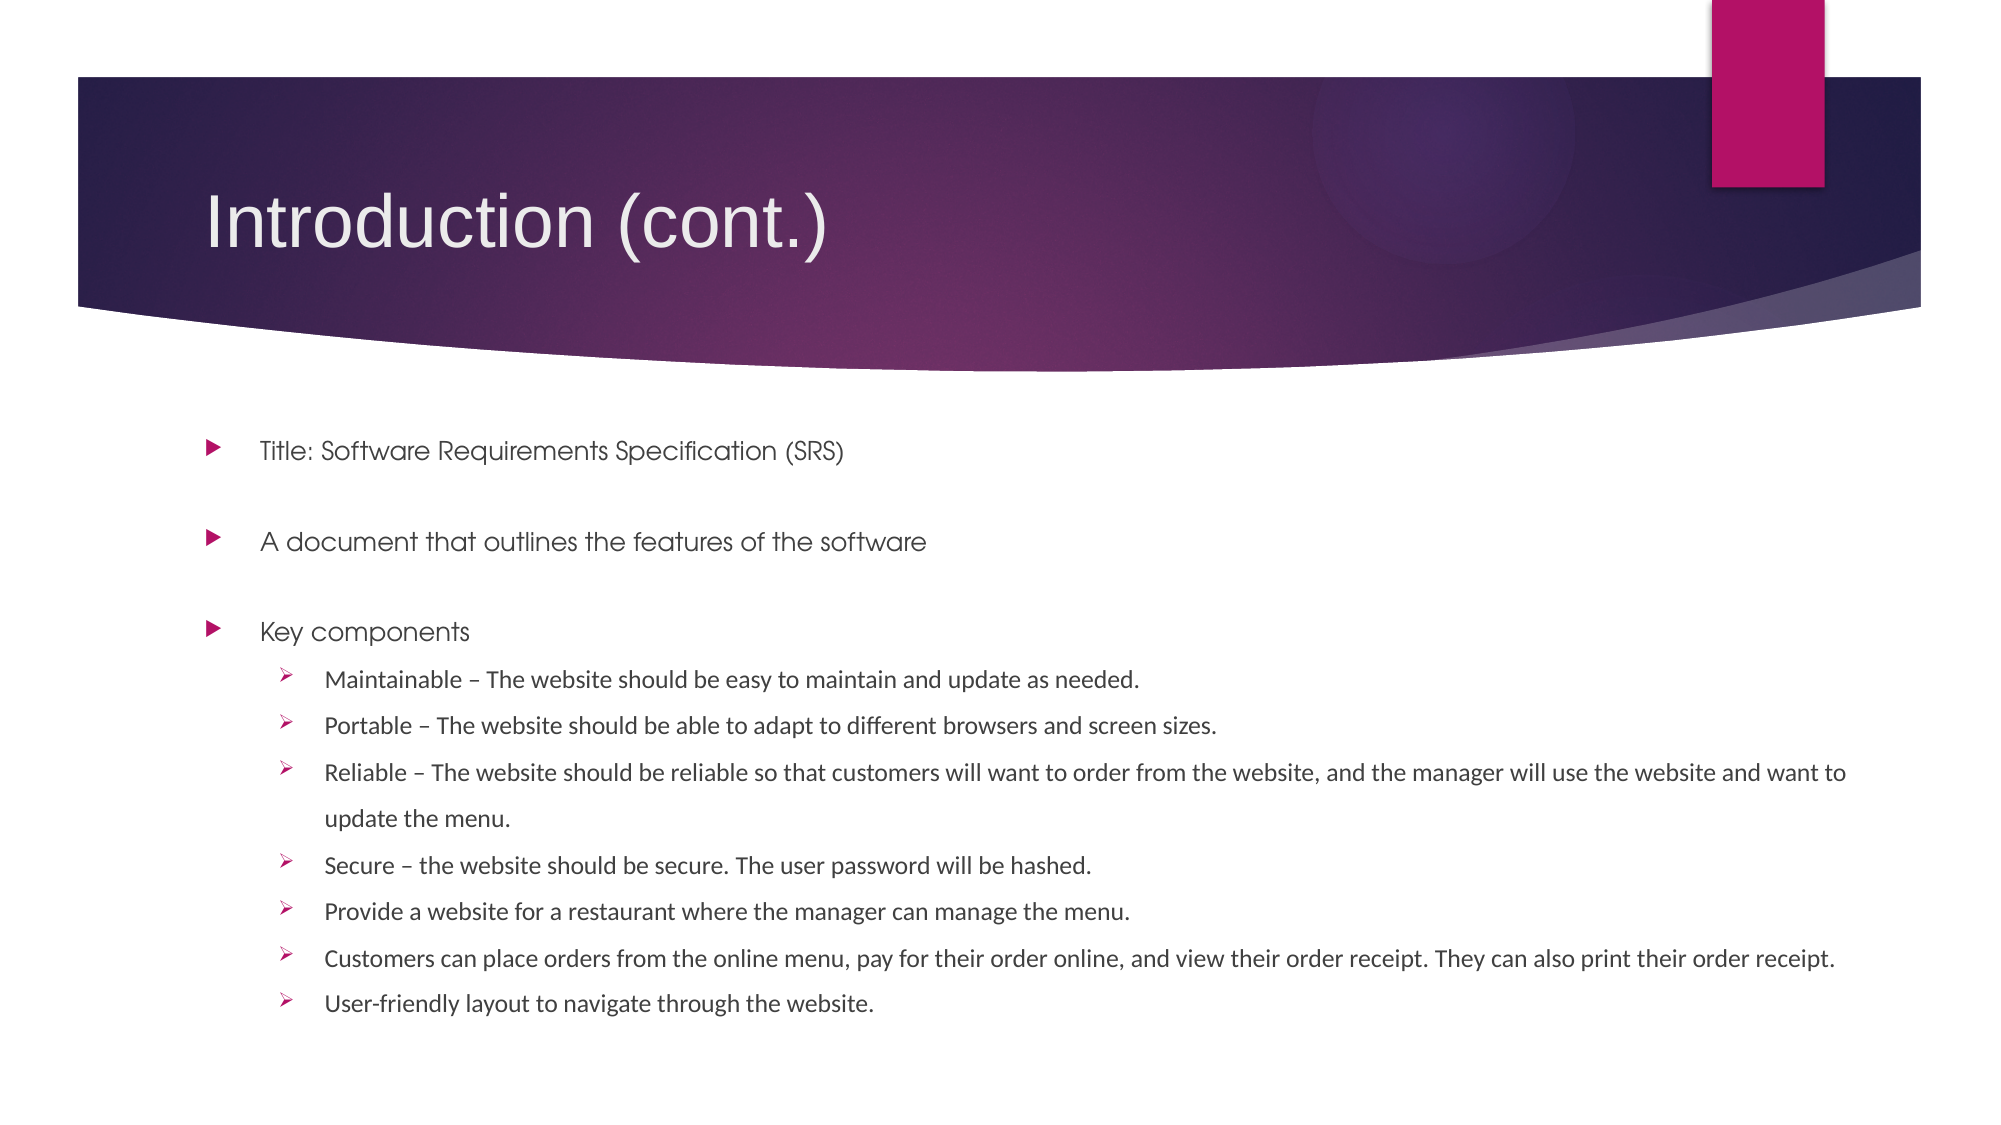

# Introduction (cont.)
Title: Software Requirements Specification (SRS)

A document that outlines the features of the software

Key components
Maintainable – The website should be easy to maintain and update as needed.
Portable – The website should be able to adapt to different browsers and screen sizes.
Reliable – The website should be reliable so that customers will want to order from the website, and the manager will use the website and want to update the menu.
Secure – the website should be secure. The user password will be hashed.
Provide a website for a restaurant where the manager can manage the menu.
Customers can place orders from the online menu, pay for their order online, and view their order receipt. They can also print their order receipt.
User-friendly layout to navigate through the website.